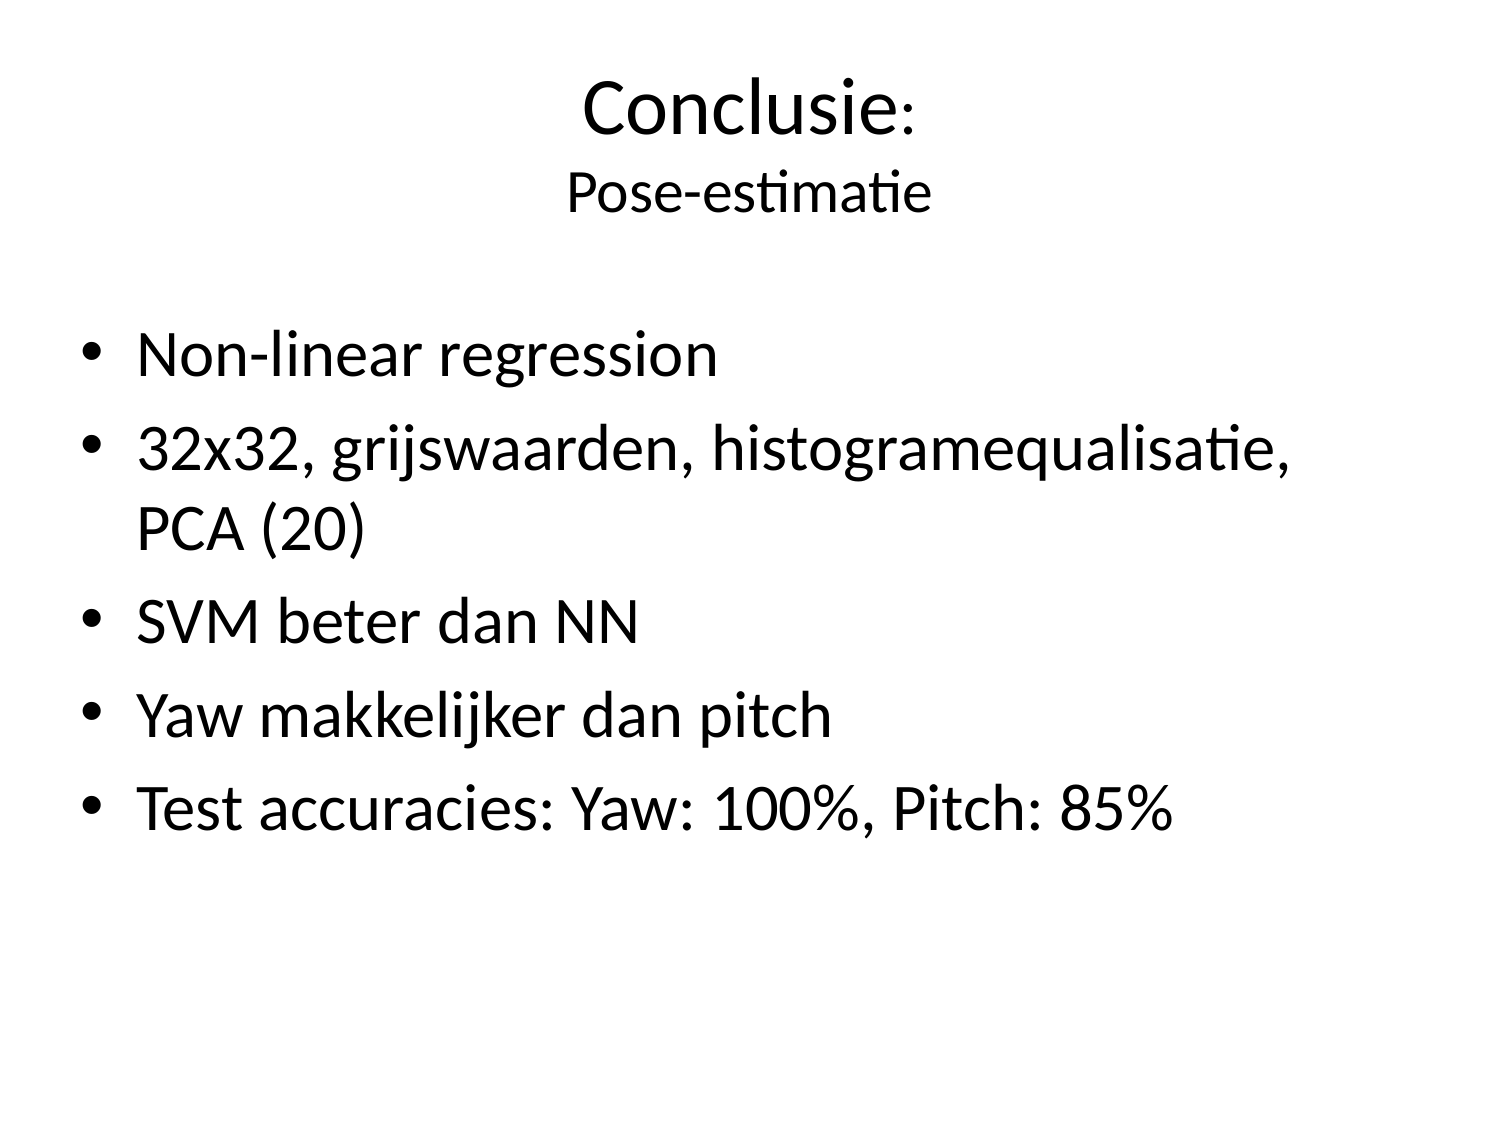

# Conclusie: Pose-estimatie
Non-linear regression
32x32, grijswaarden, histogramequalisatie, PCA (20)
SVM beter dan NN
Yaw makkelijker dan pitch
Test accuracies: Yaw: 100%, Pitch: 85%